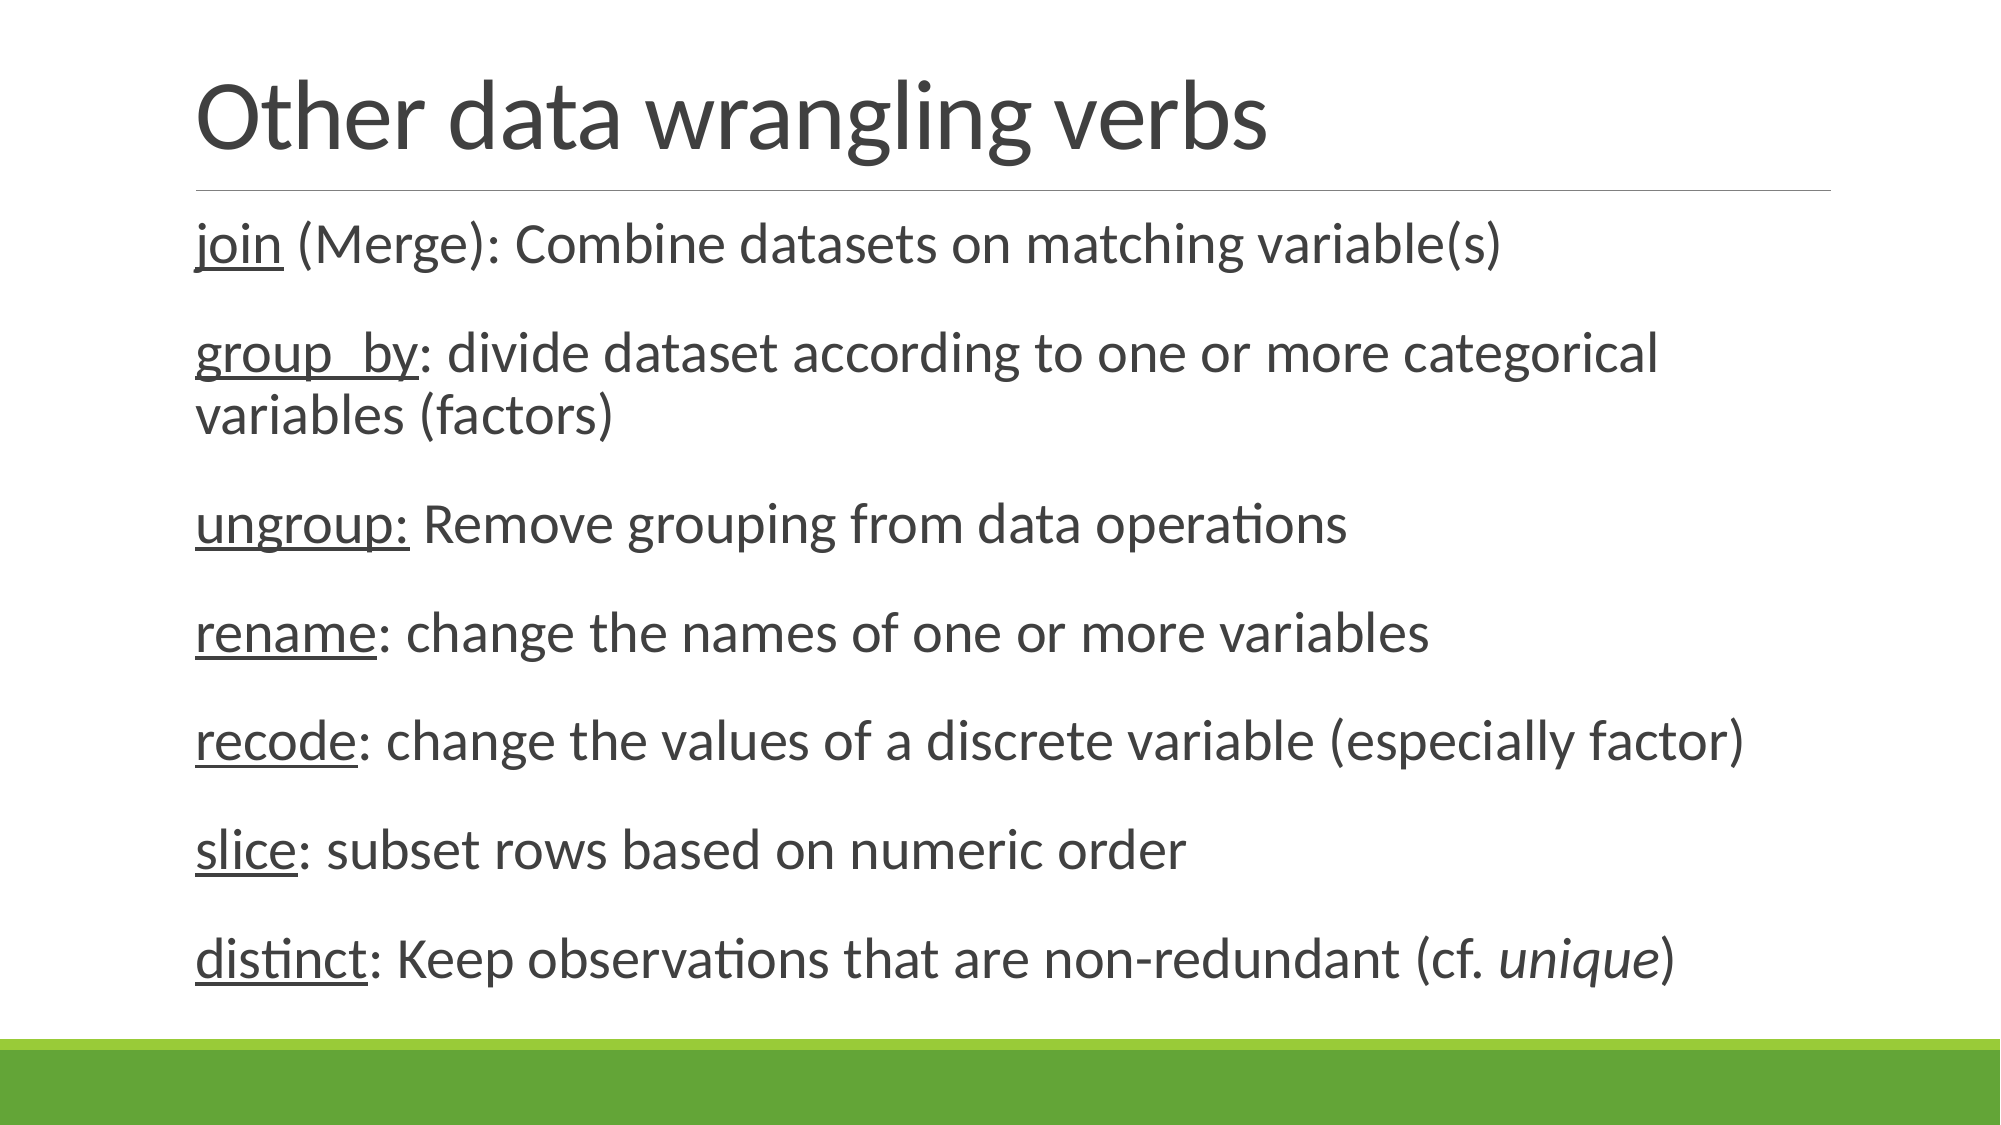

# Other data wrangling verbs
join (Merge): Combine datasets on matching variable(s)
group_by: divide dataset according to one or more categorical variables (factors)
ungroup: Remove grouping from data operations
rename: change the names of one or more variables
recode: change the values of a discrete variable (especially factor)
slice: subset rows based on numeric order
distinct: Keep observations that are non-redundant (cf. unique)